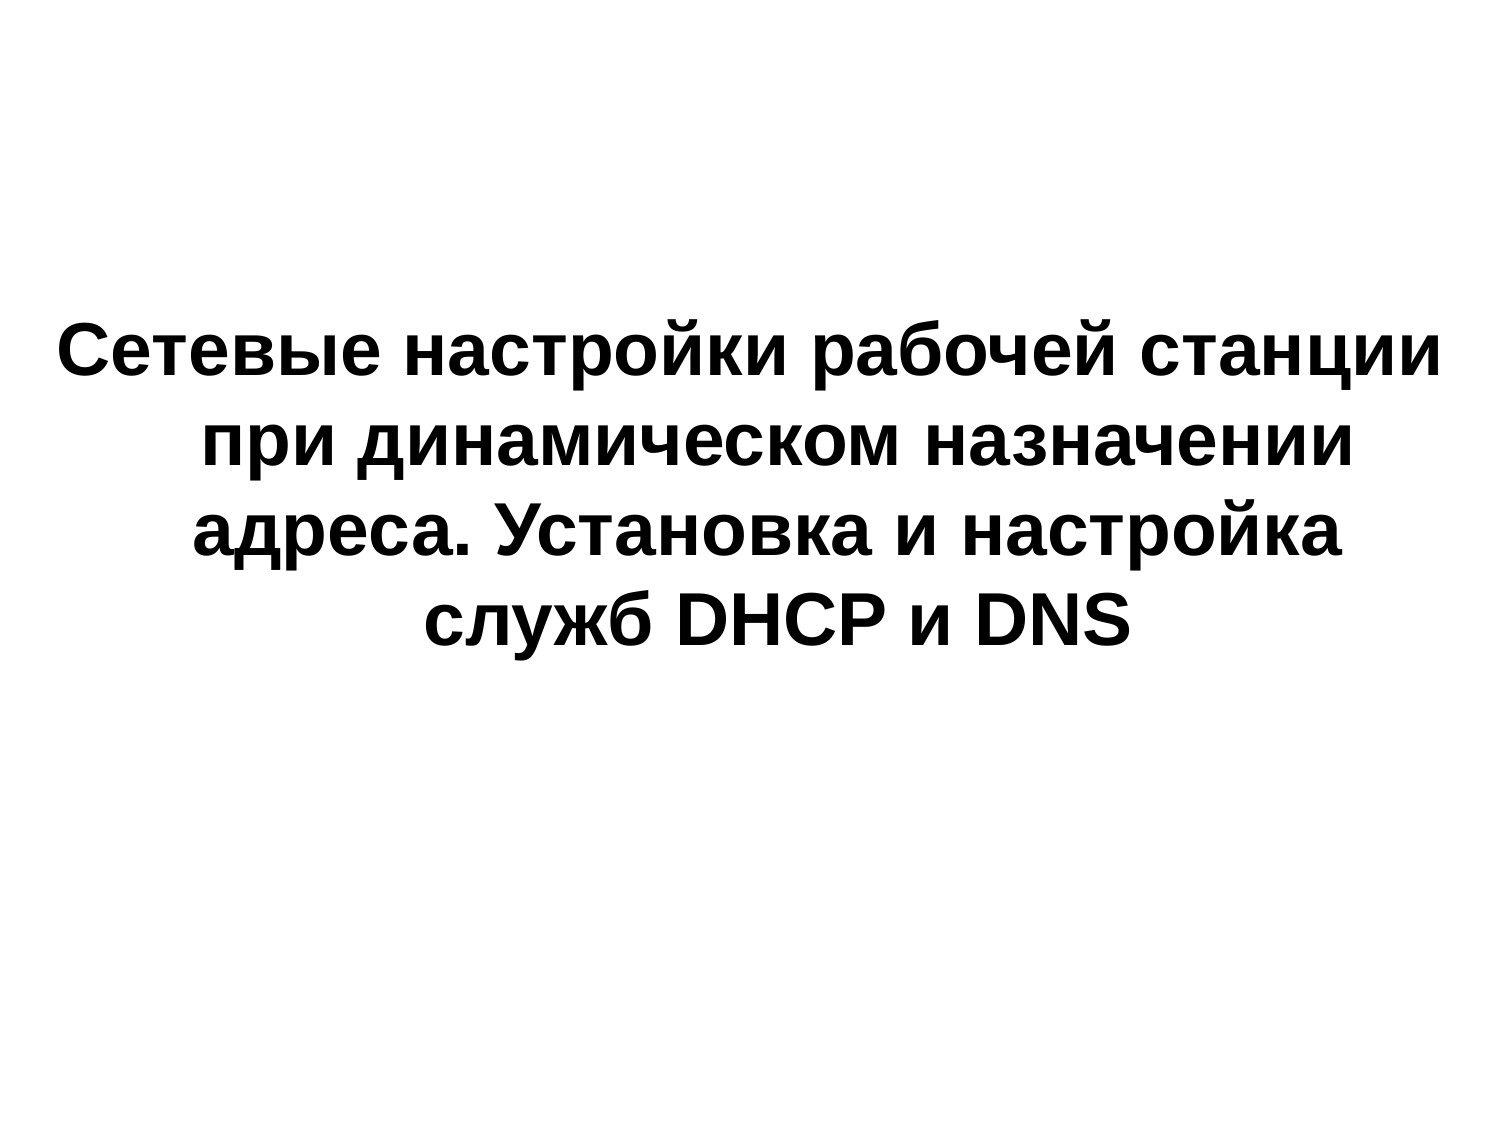

# Сетевые настройки рабочей станции при динамическом назначении адреса. Установка и настройка  служб DHCP и DNS